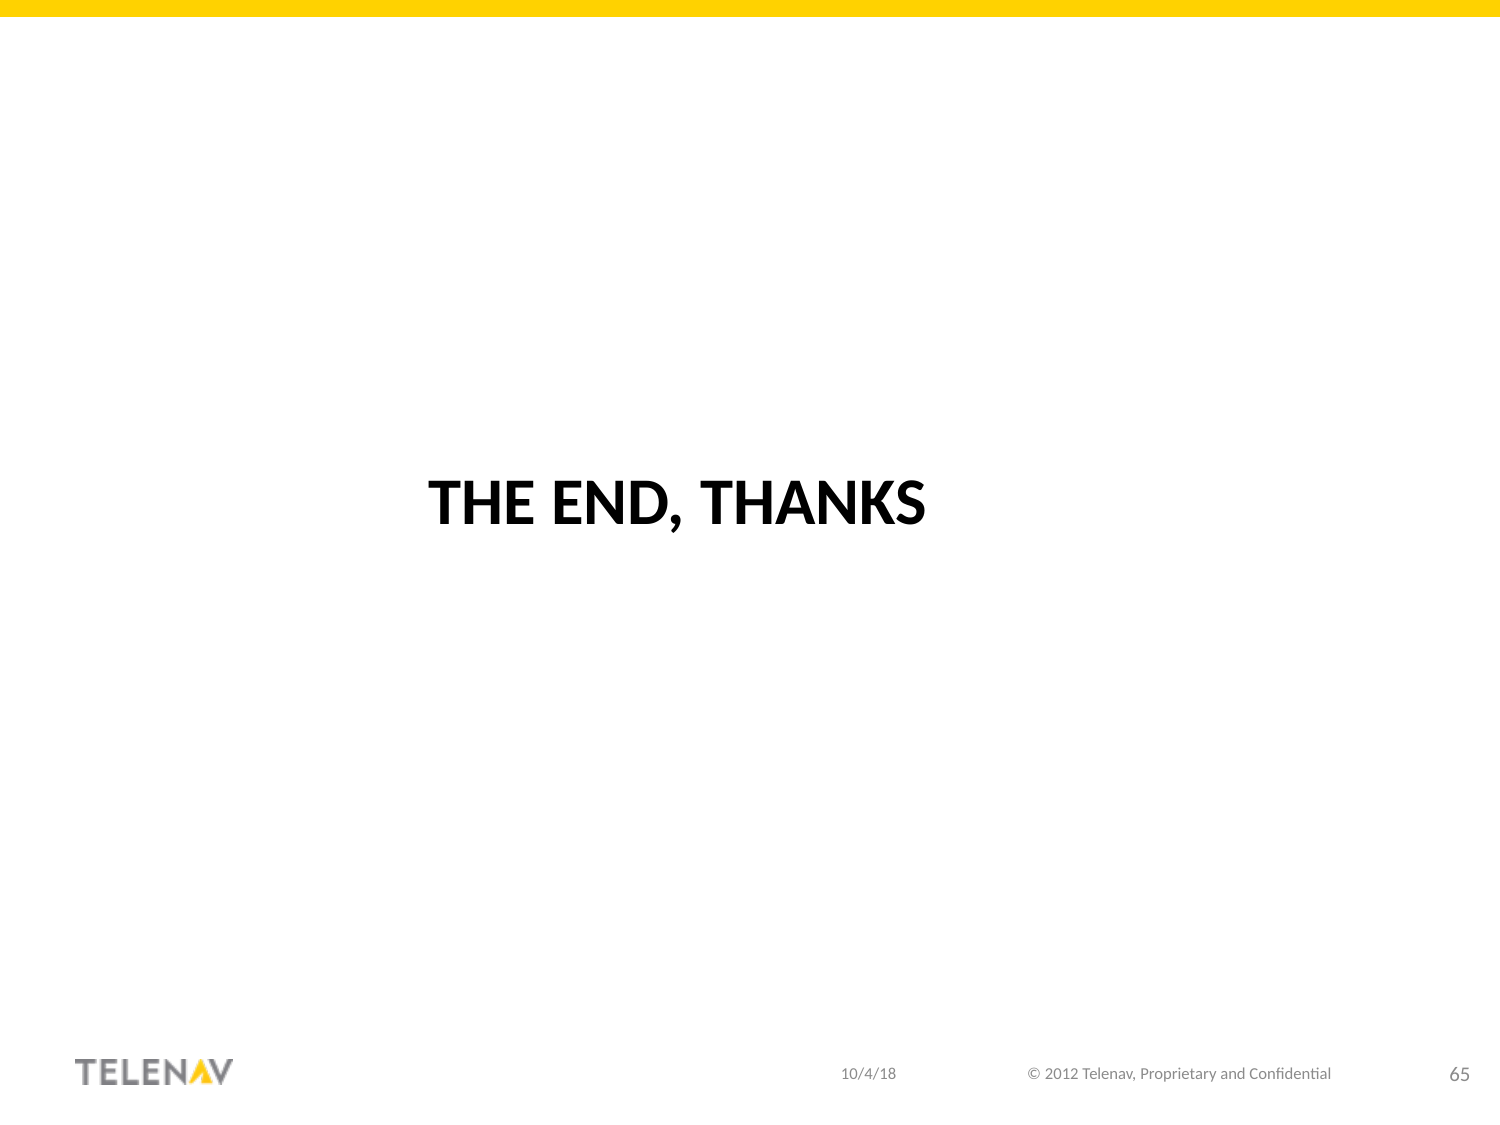

# The end, thanks
10/4/18
© 2012 Telenav, Proprietary and Confidential
65